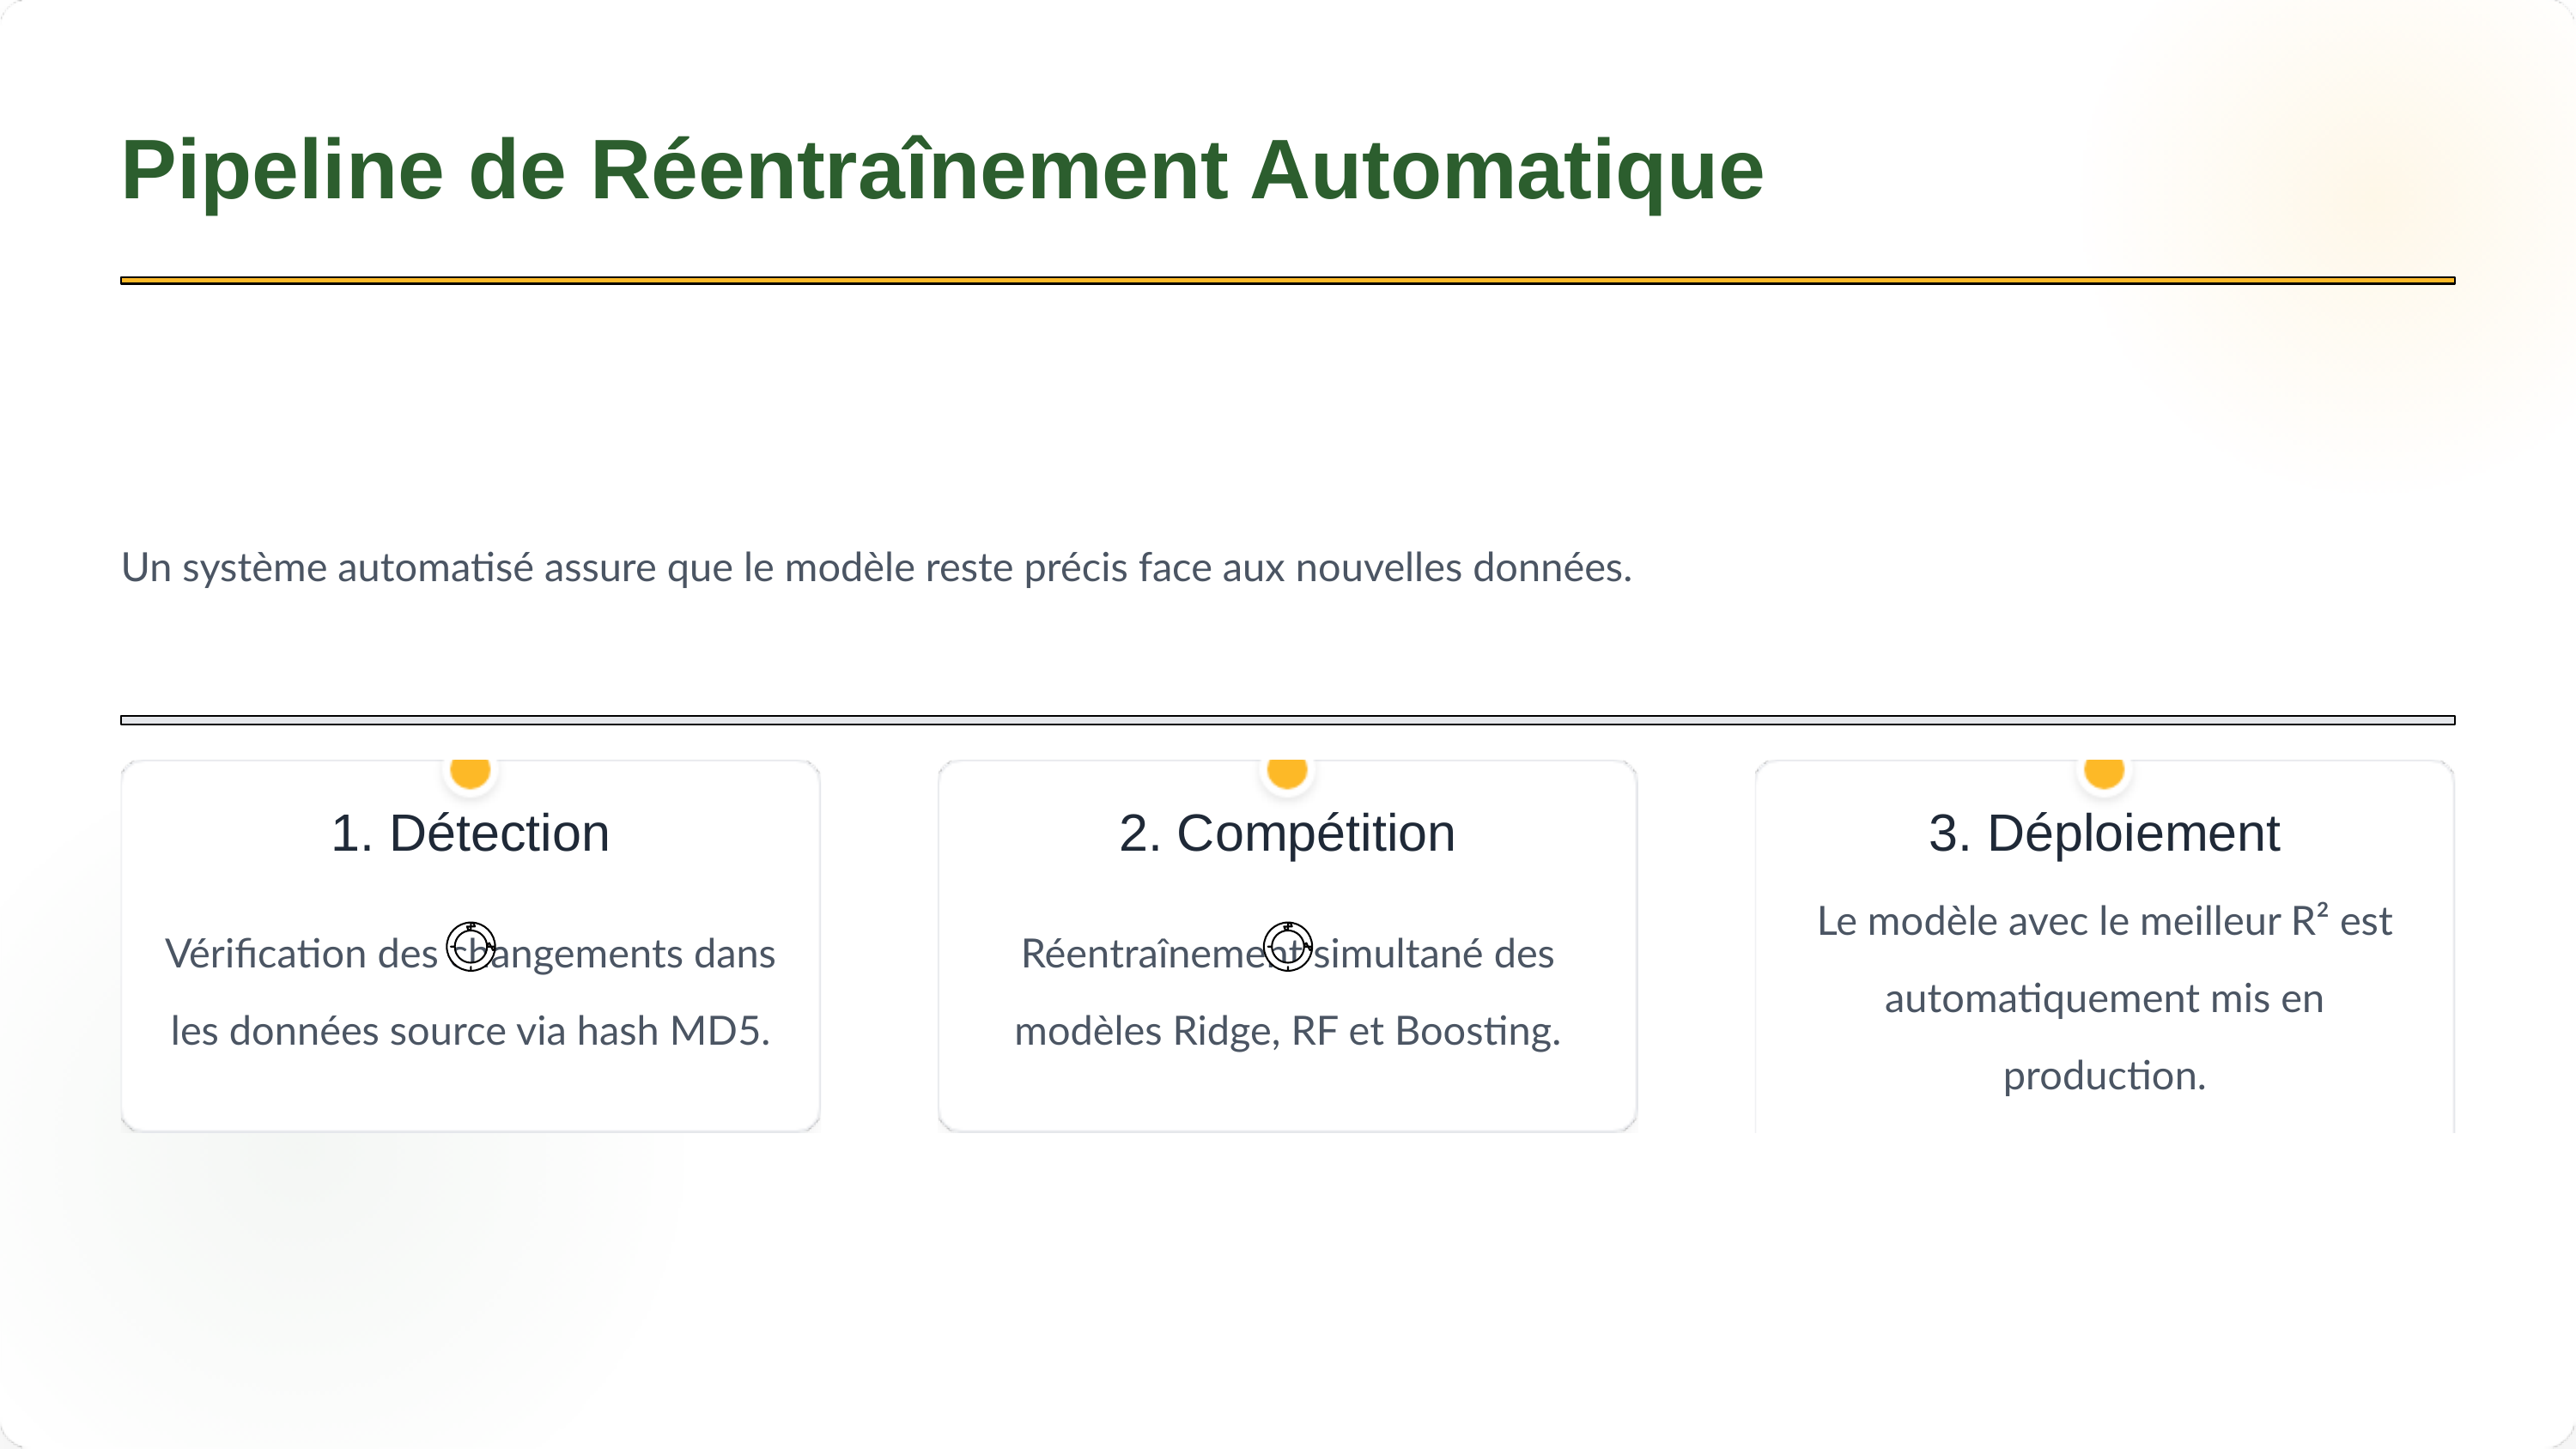

Pipeline de Réentraînement Automatique

Un système automatisé assure que le modèle reste précis face aux nouvelles données.

1. Détection
2. Compétition
3. Déploiement
Le modèle avec le meilleur R² est automatiquement mis en production.
Vérification des changements dans les données source via hash MD5.
Réentraînement simultané des modèles Ridge, RF et Boosting.